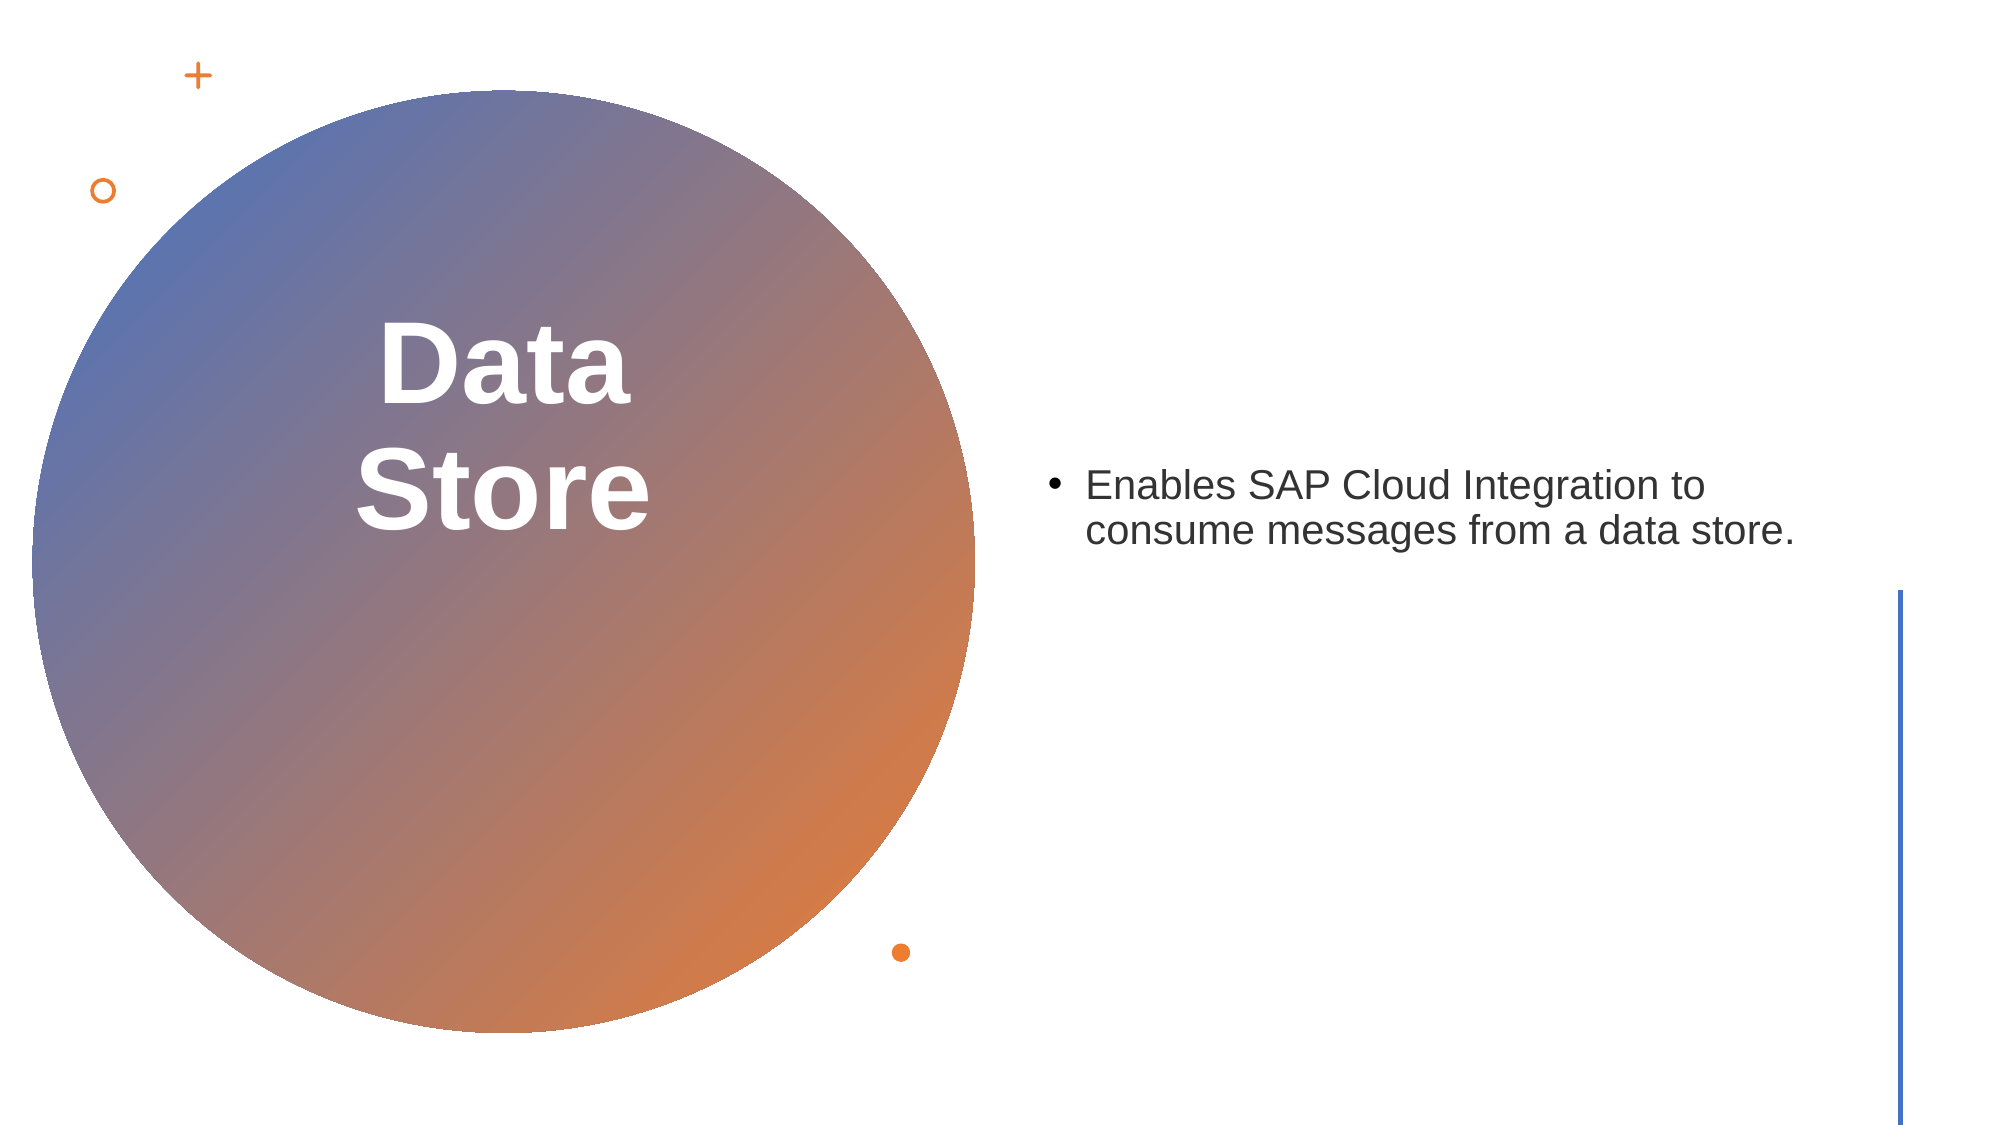

Enables SAP Cloud Integration to consume messages from a data store.

# Data Store